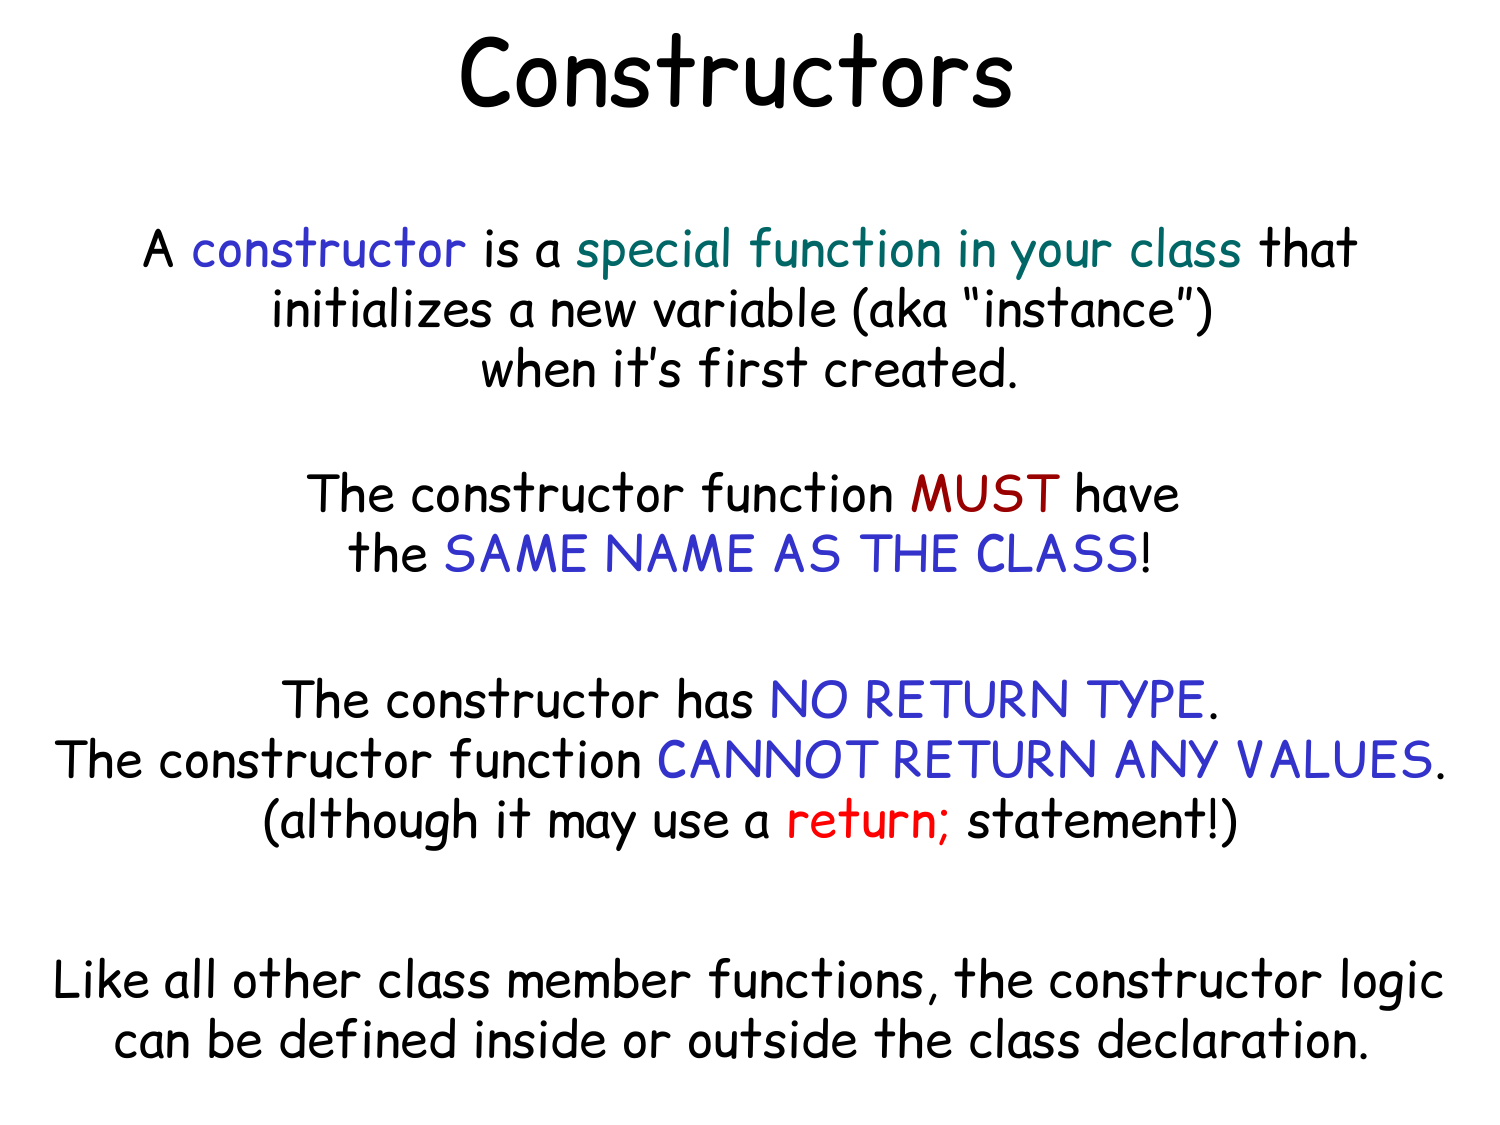

Constructors

A constructor is a special function in your class that initializes a new variable (aka “instance”)
when it’s first created.

The constructor function MUST have
the SAME NAME AS THE CLASS!

The constructor has NO RETURN TYPE.
The constructor function CANNOT RETURN ANY VALUES.
(although it may use a return; statement!)

Like all other class member functions, the constructor logic can be defined inside or outside the class declaration.